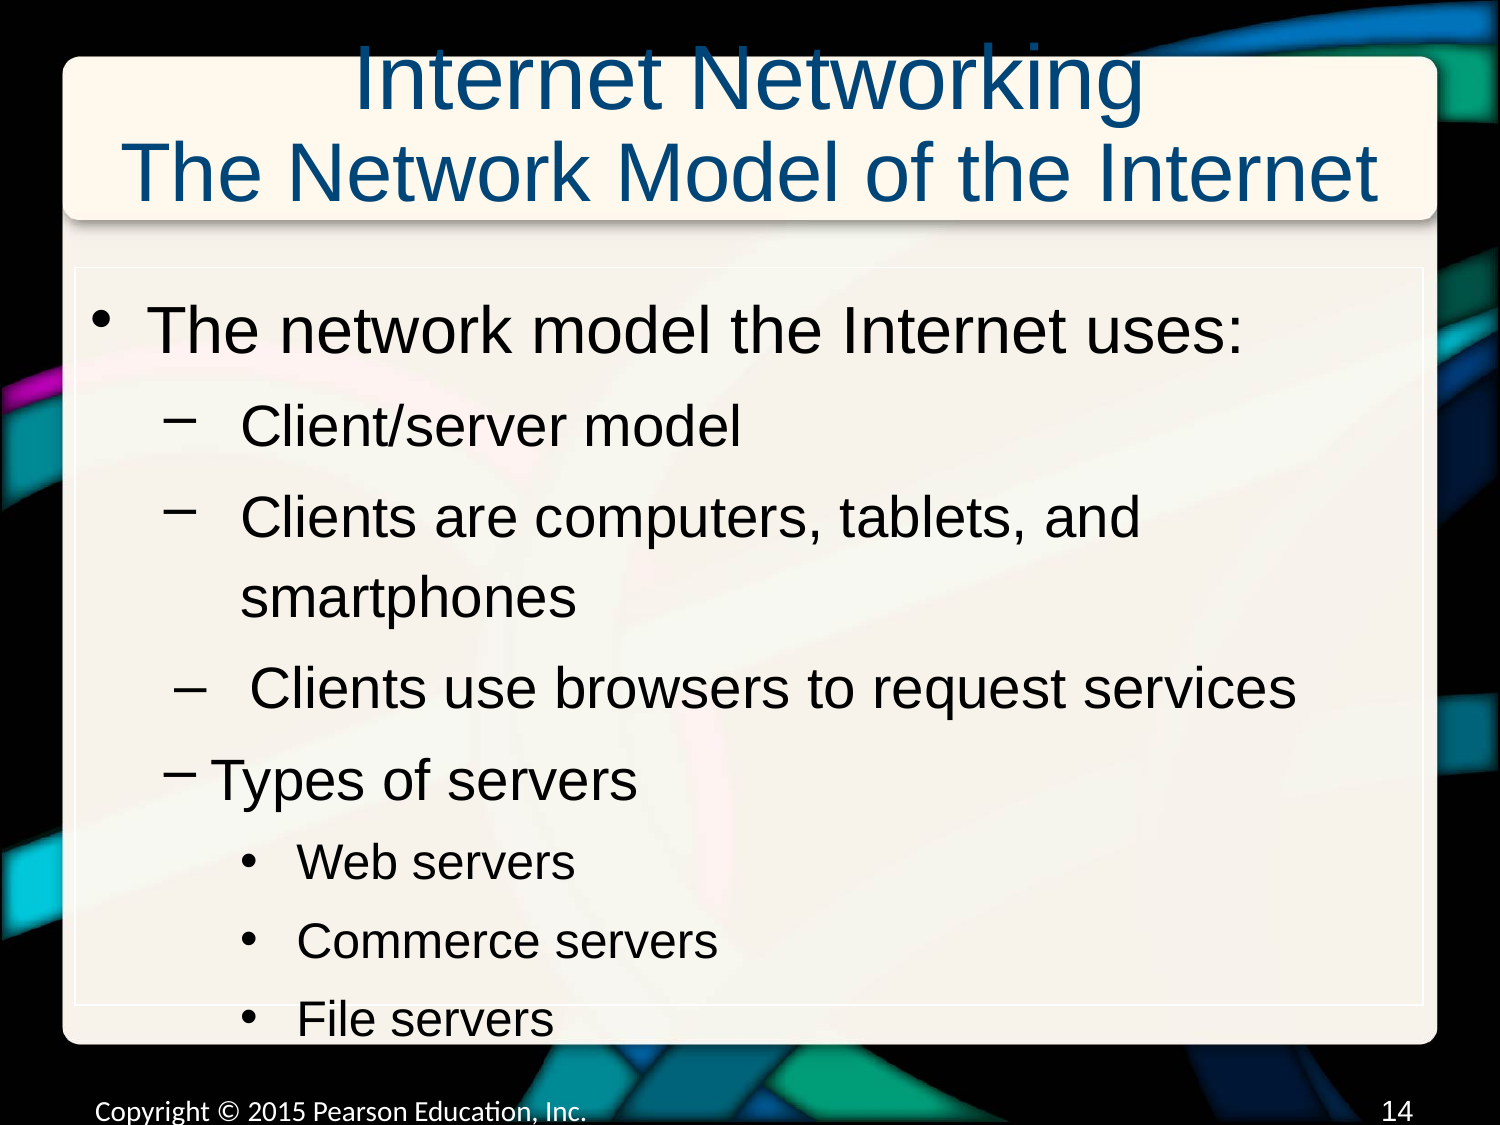

# Internet Networking The Network Model of the Internet
The network model the Internet uses:
Client/server model
Clients are computers, tablets, and smartphones
Clients use browsers to request services
Types of servers
Web servers
Commerce servers
File servers
Copyright © 2015 Pearson Education, Inc.
14